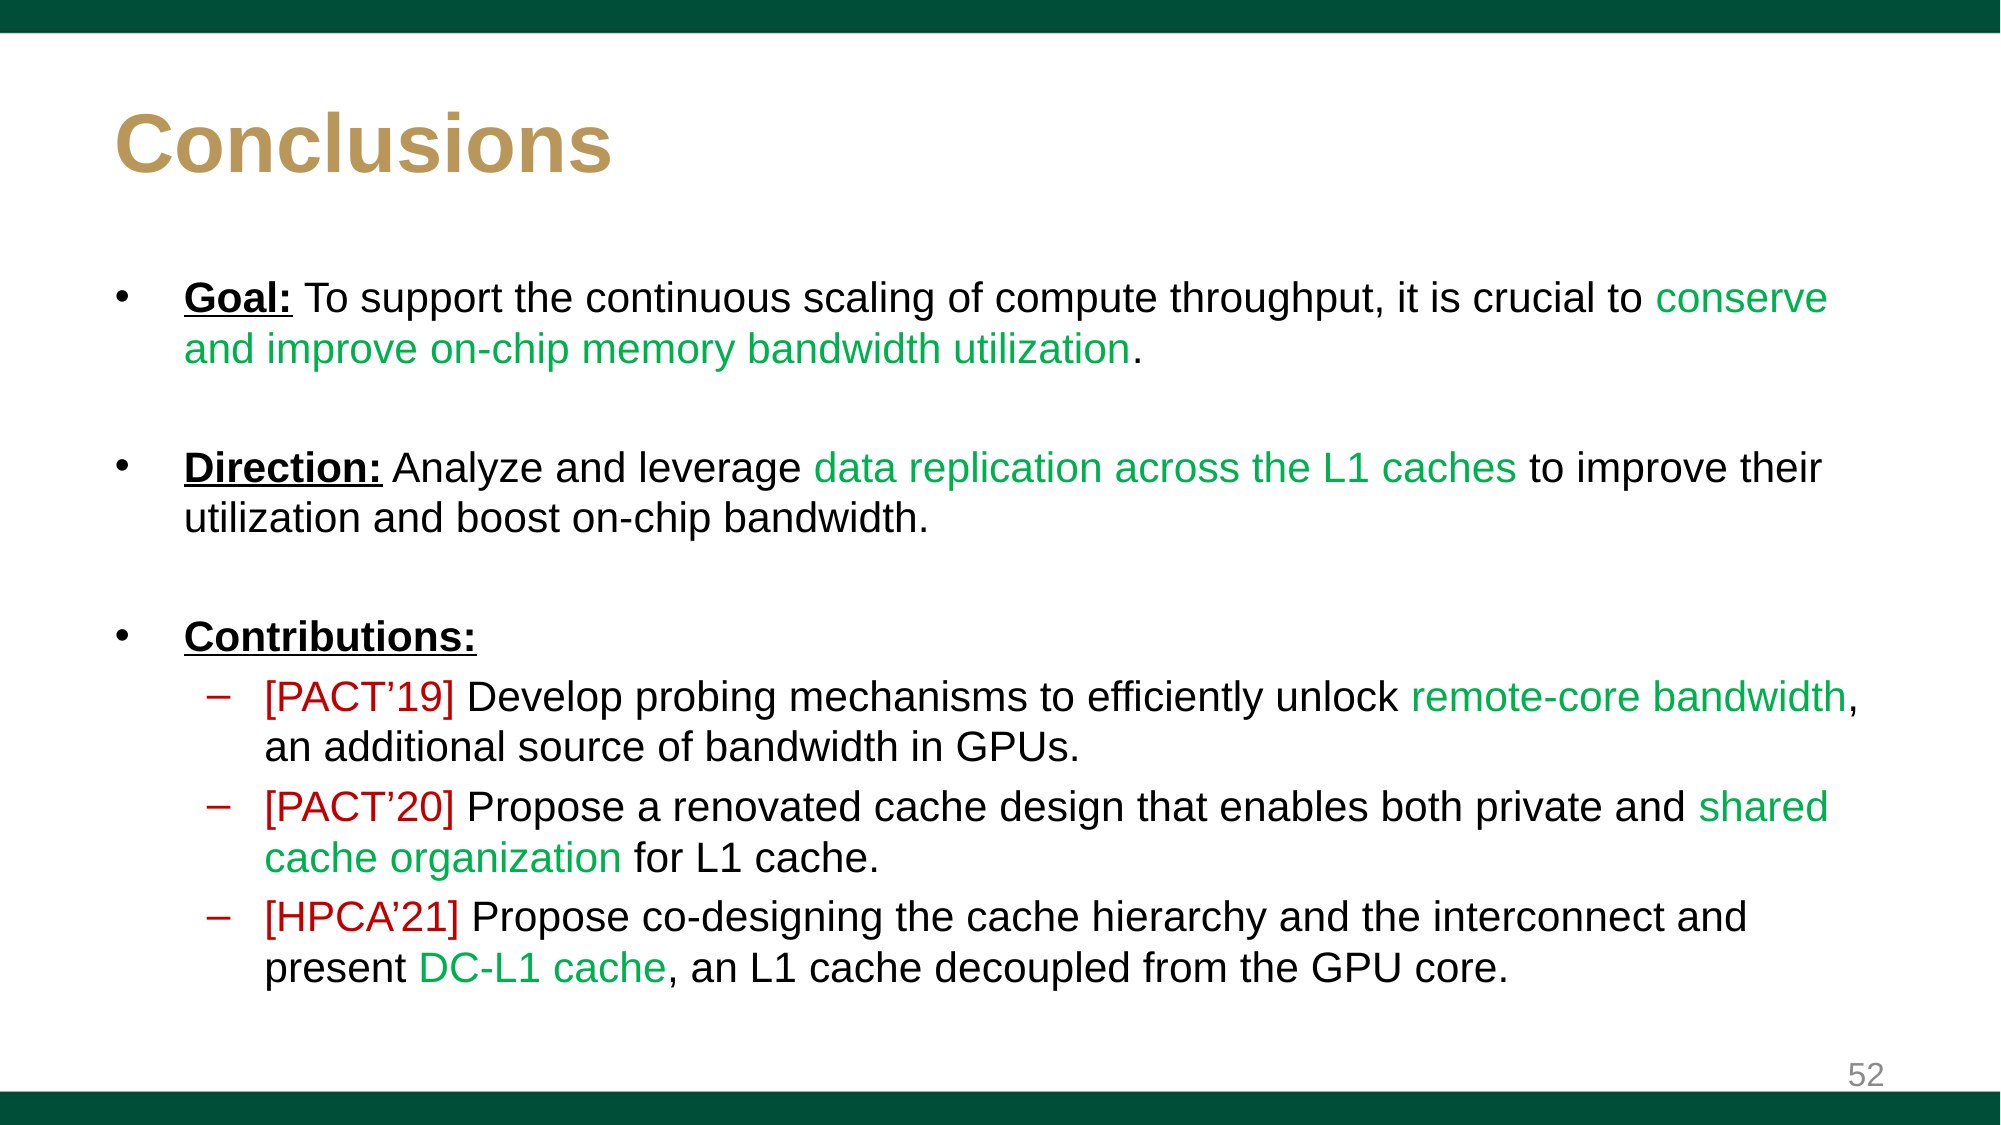

# Conclusions
Goal: To support the continuous scaling of compute throughput, it is crucial to conserve and improve on-chip memory bandwidth utilization.

Direction: Analyze and leverage data replication across the L1 caches to improve their utilization and boost on-chip bandwidth.

Contributions:
[PACT’19] Develop probing mechanisms to efficiently unlock remote-core bandwidth, an additional source of bandwidth in GPUs.
[PACT’20] Propose a renovated cache design that enables both private and shared cache organization for L1 cache.
[HPCA’21] Propose co-designing the cache hierarchy and the interconnect and present DC-L1 cache, an L1 cache decoupled from the GPU core.

52